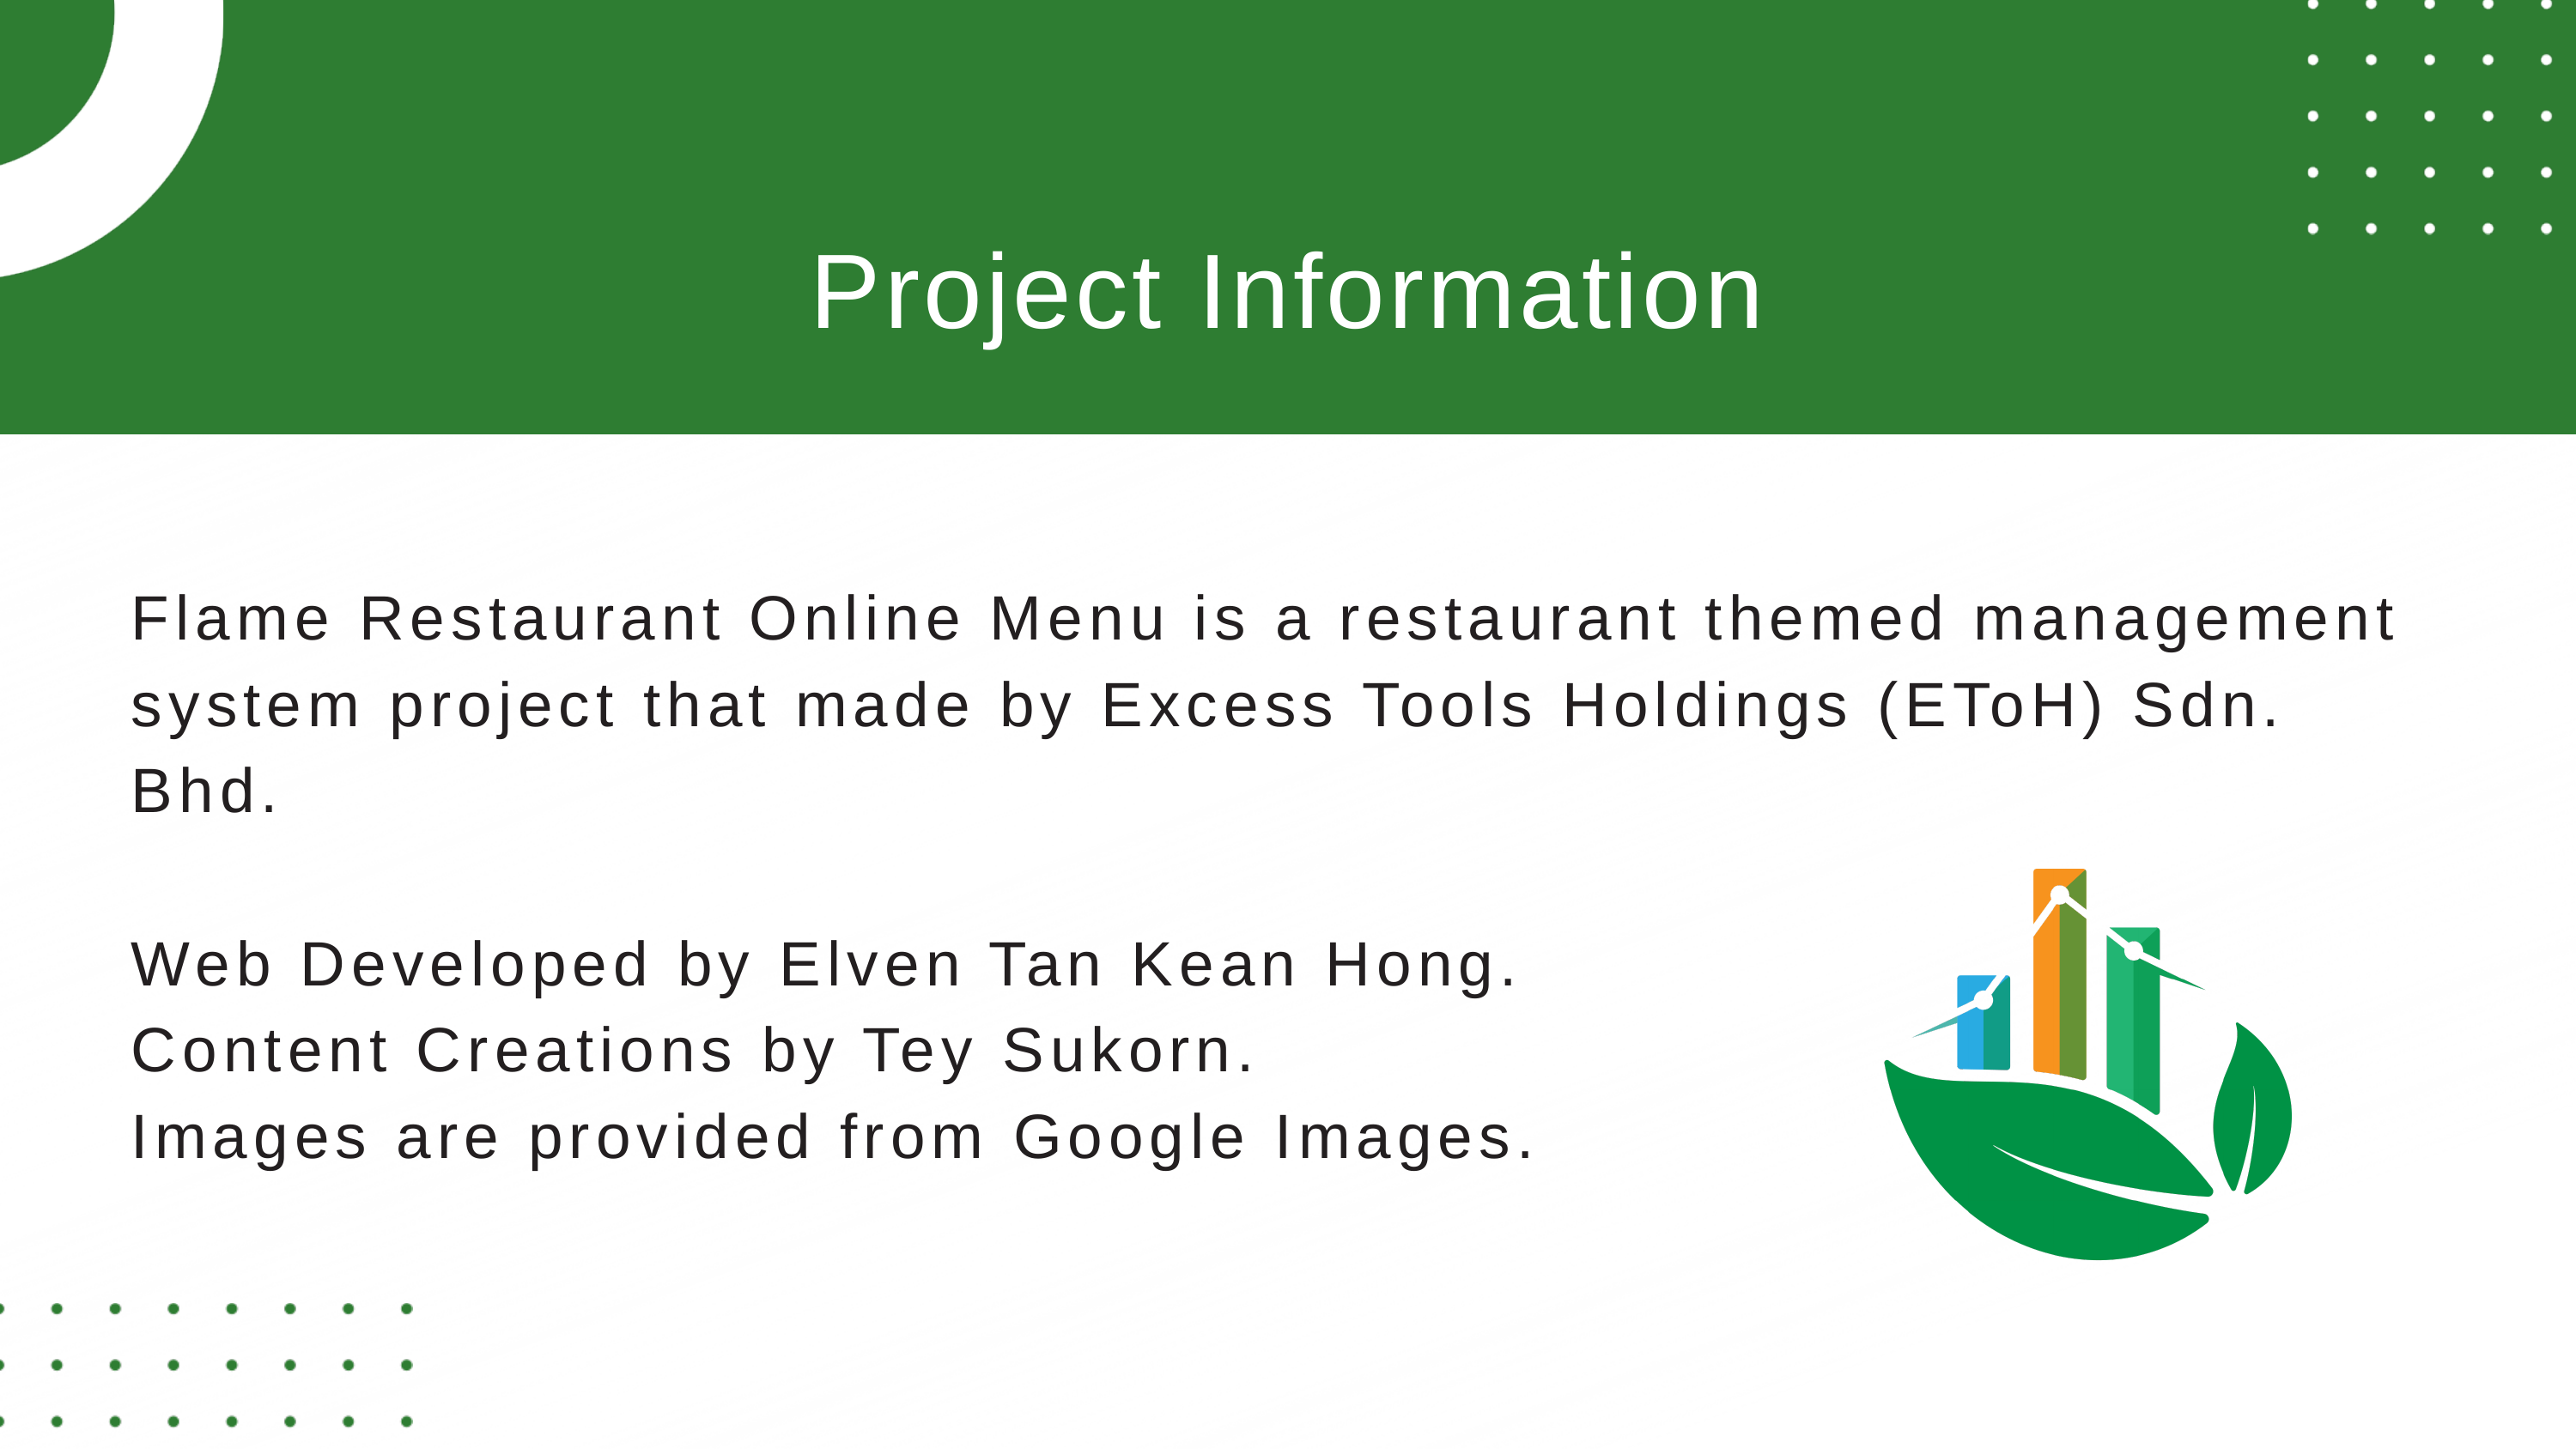

Project Information
Flame Restaurant Online Menu is a restaurant themed management system project that made by Excess Tools Holdings (EToH) Sdn. Bhd.

Web Developed by Elven Tan Kean Hong.
Content Creations by Tey Sukorn.
Images are provided from Google Images.